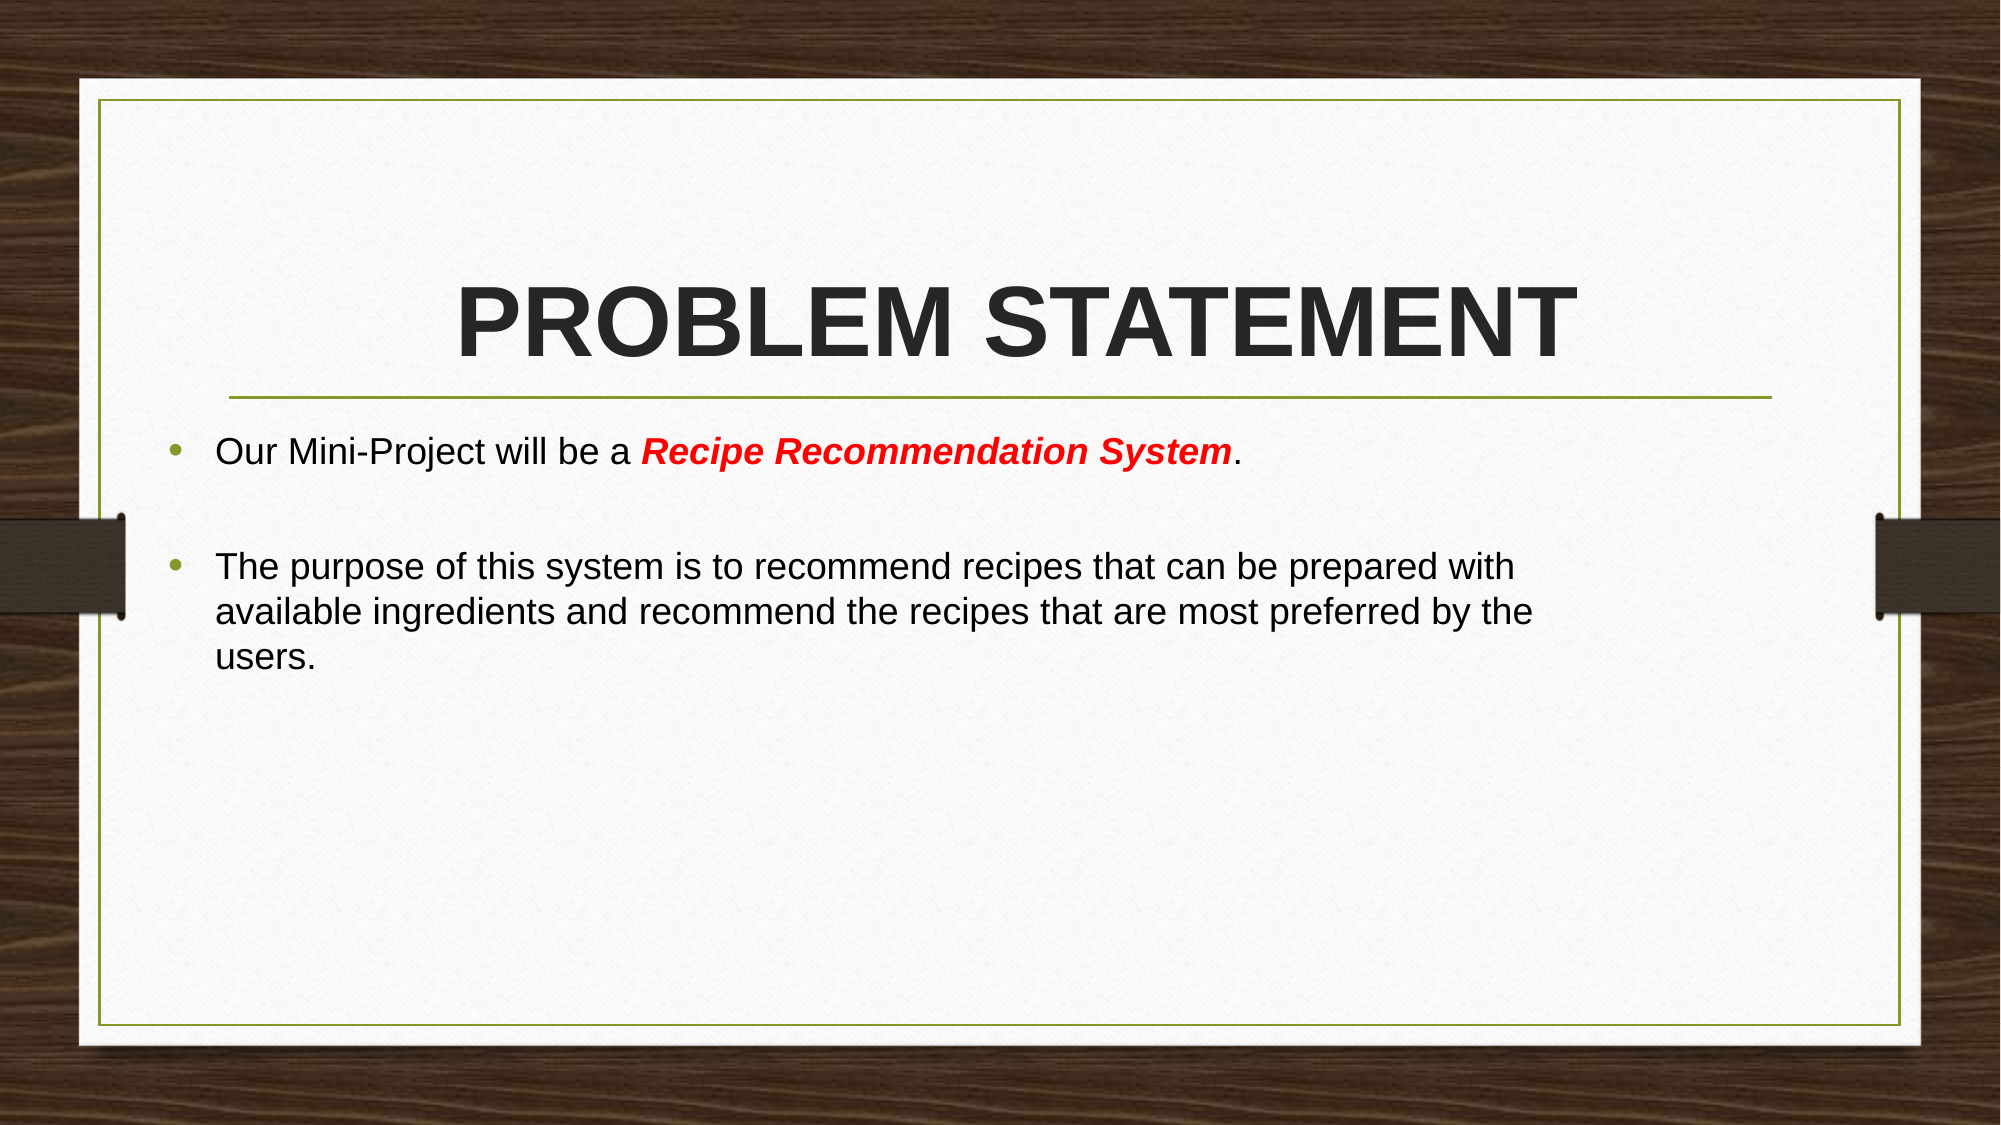

# PROBLEM STATEMENT
Our Mini-Project will be a Recipe Recommendation System.

The purpose of this system is to recommend recipes that can be prepared with available ingredients and recommend the recipes that are most preferred by the users.